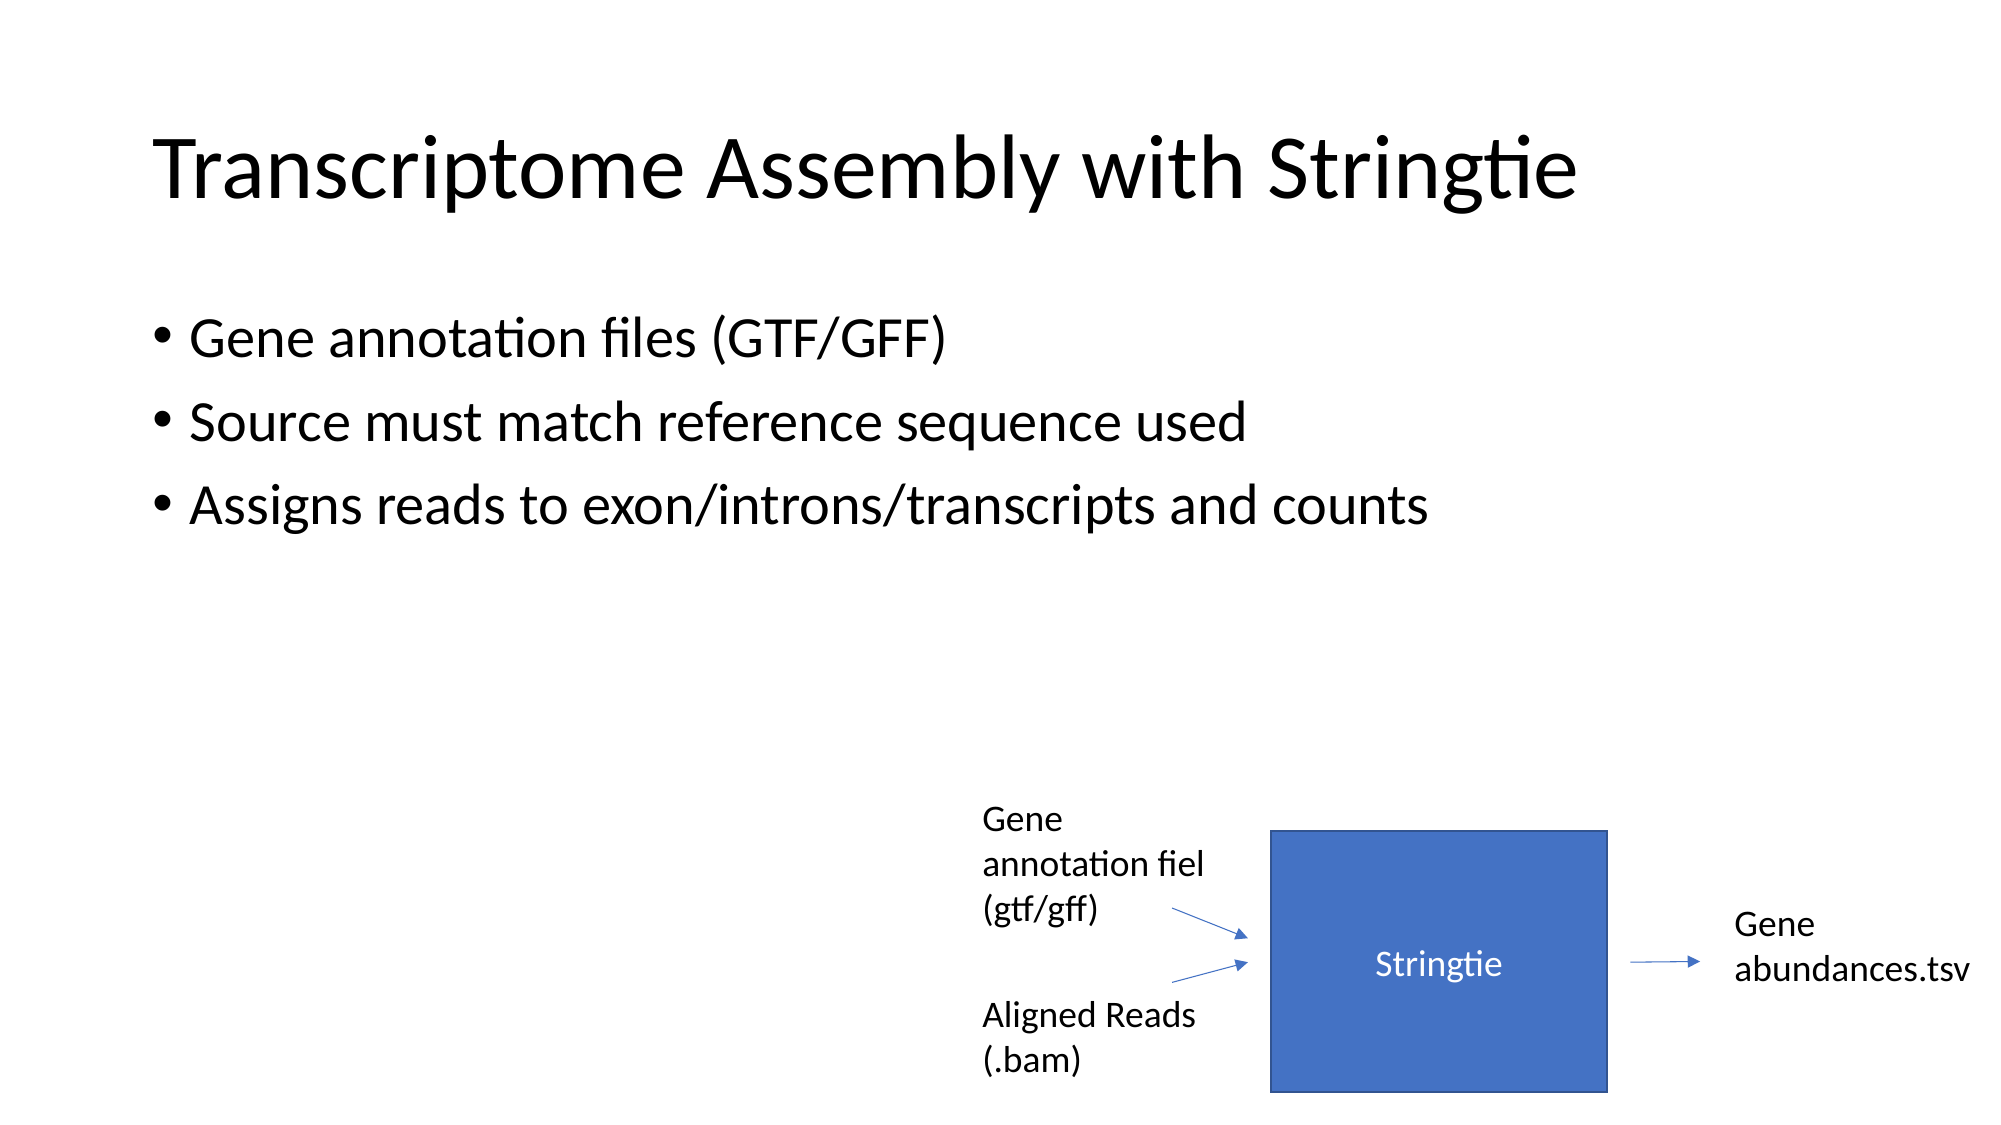

# Transcriptome Assembly with Stringtie
Gene annotation files (GTF/GFF)
Source must match reference sequence used
Assigns reads to exon/introns/transcripts and counts
Gene annotation fiel (gtf/gff)
Stringtie
Gene abundances.tsv
Aligned Reads (.bam)